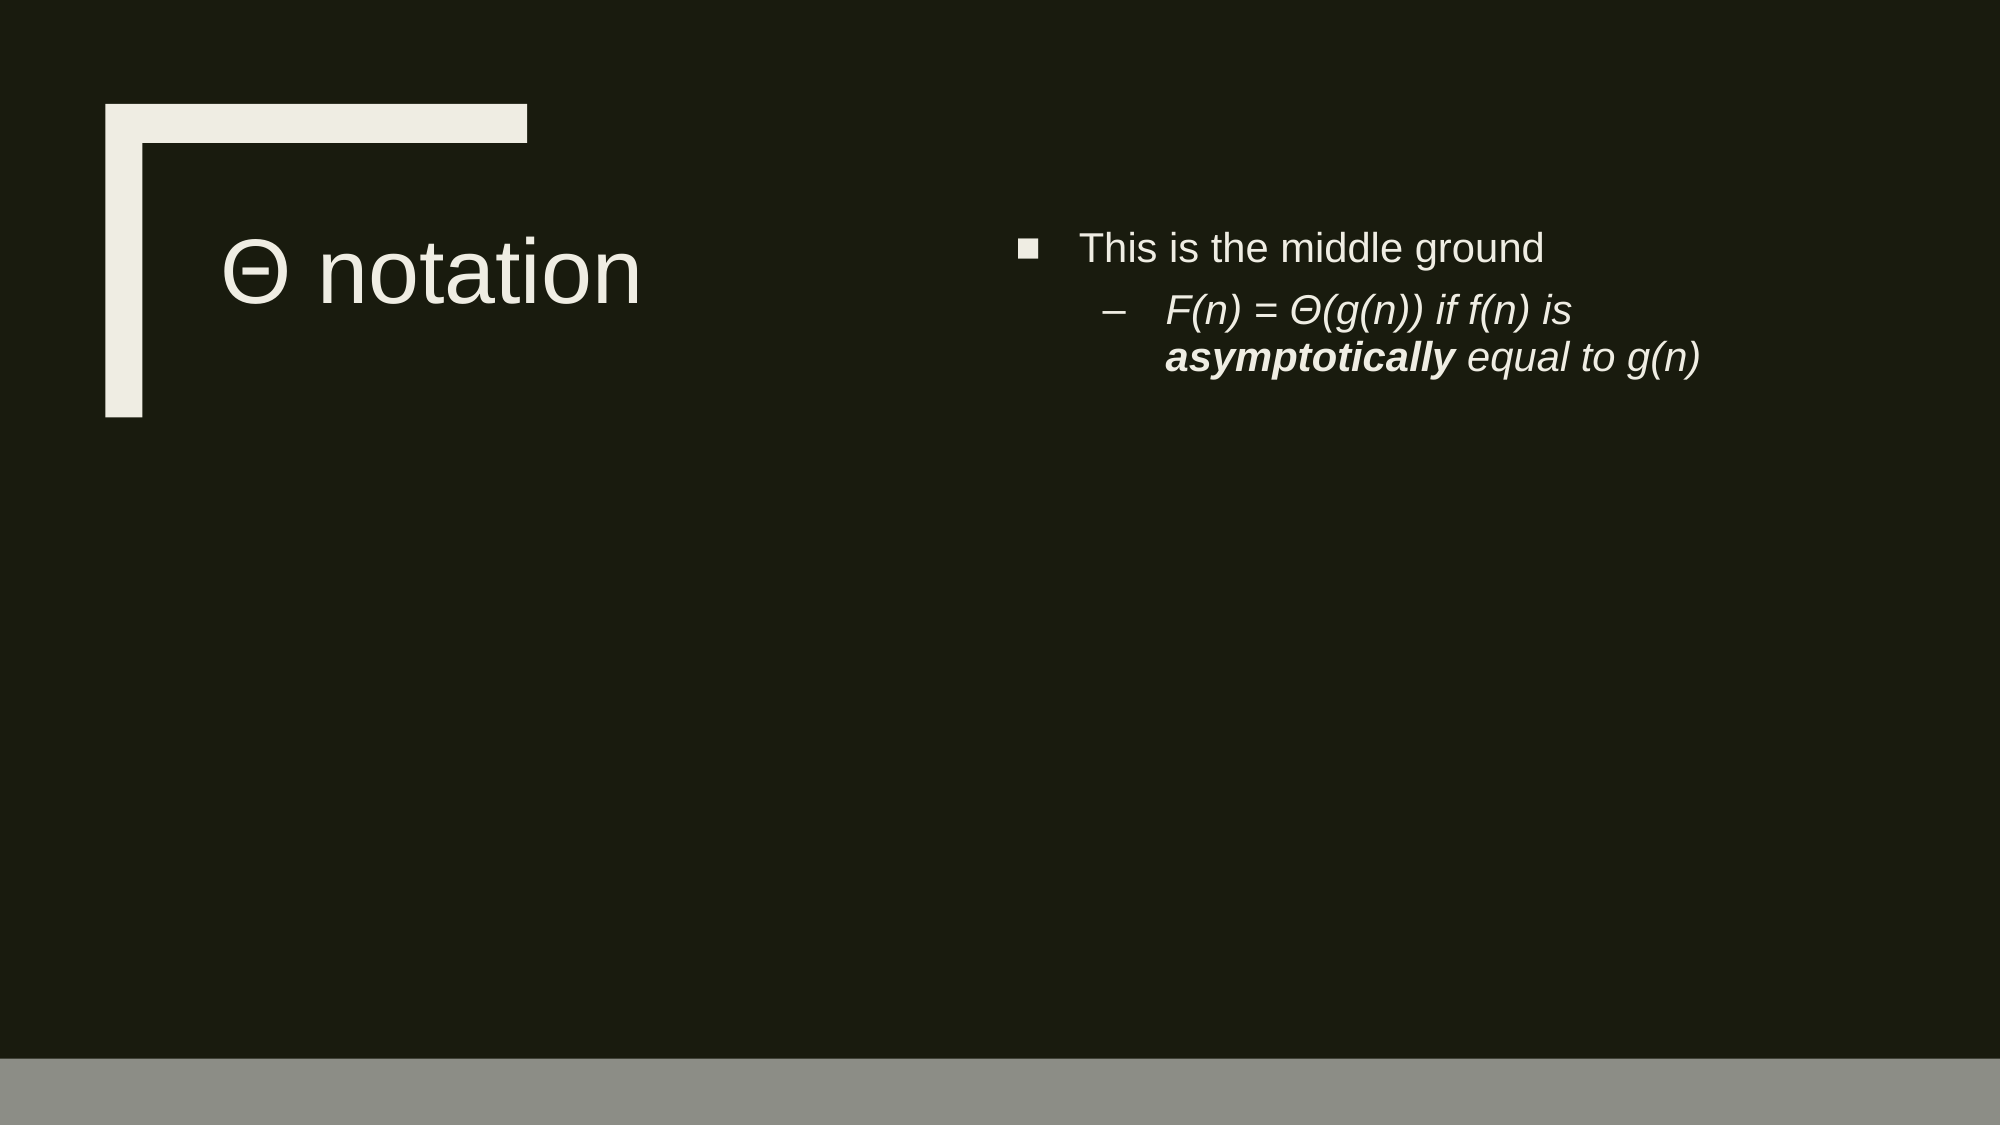

# Θ notation
This is the middle ground
F(n) = Θ(g(n)) if f(n) is asymptotically equal to g(n)